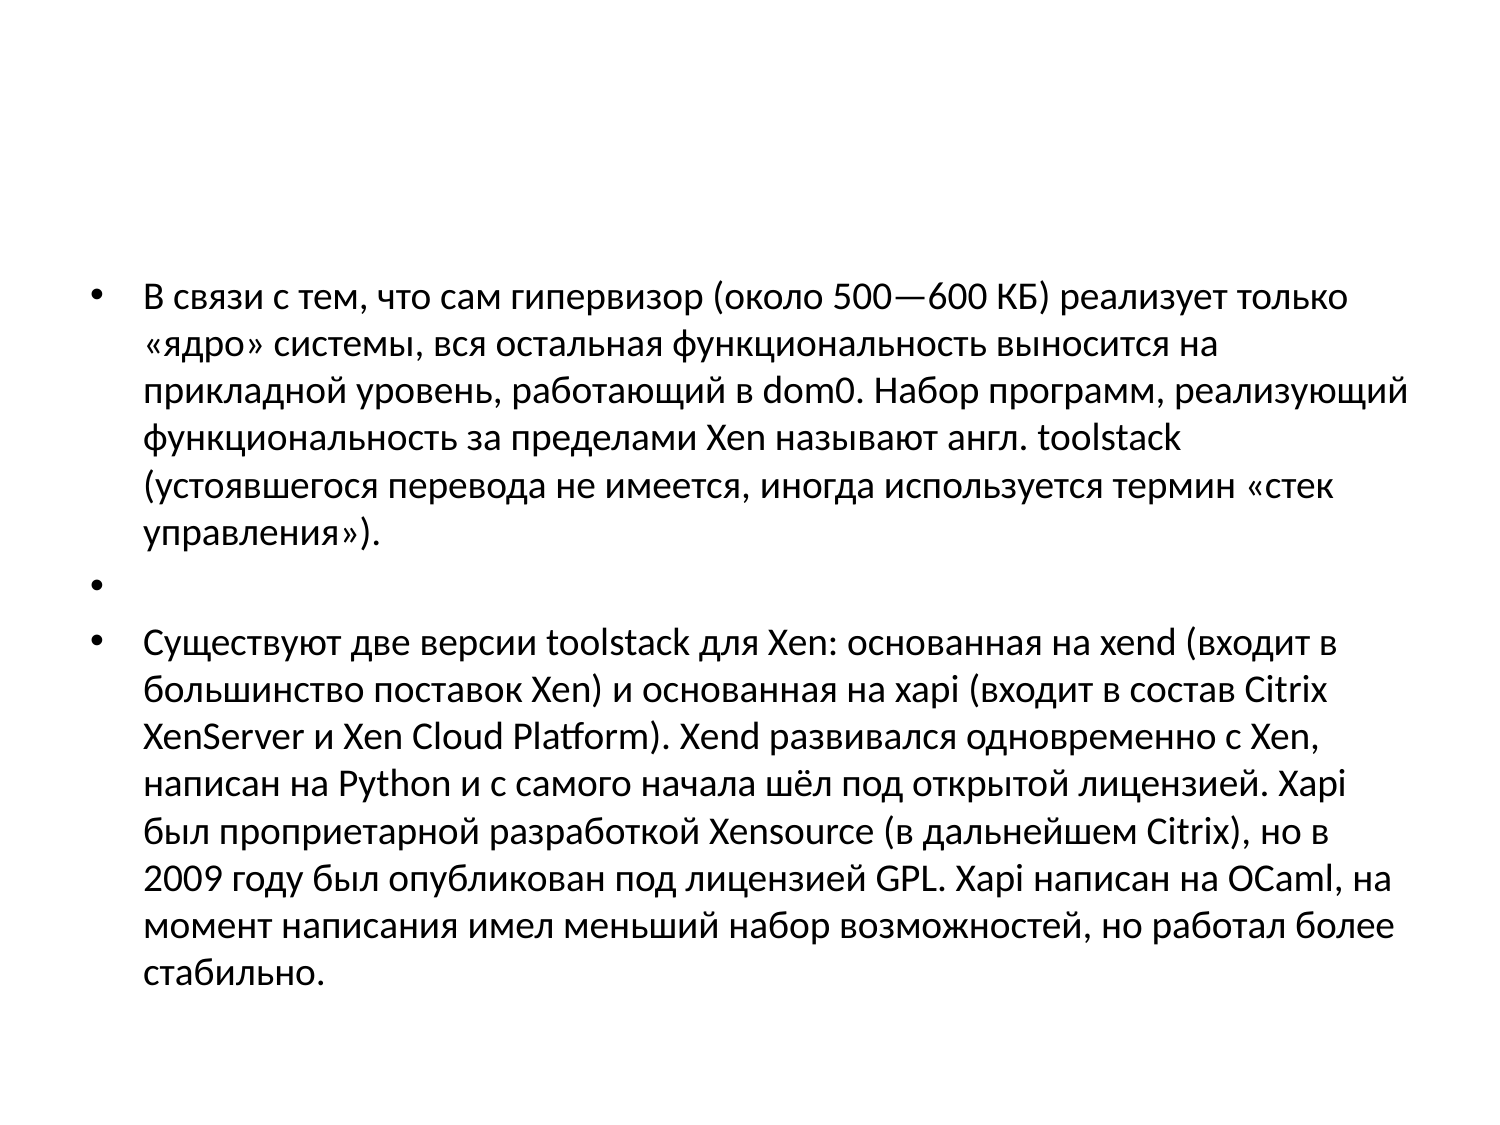

#
В связи с тем, что сам гипервизор (около 500—600 КБ) реализует только «ядро» системы, вся остальная функциональность выносится на прикладной уровень, работающий в dom0. Набор программ, реализующий функциональность за пределами Xen называют англ. toolstack (устоявшегося перевода не имеется, иногда используется термин «стек управления»).

Существуют две версии toolstack для Xen: основанная на xend (входит в большинство поставок Xen) и основанная на xapi (входит в состав Citrix XenServer и Xen Cloud Platform). Xend развивался одновременно с Xen, написан на Python и с самого начала шёл под открытой лицензией. Xapi был проприетарной разработкой Xensource (в дальнейшем Citrix), но в 2009 году был опубликован под лицензией GPL. Xapi написан на OCaml, на момент написания имел меньший набор возможностей, но работал более стабильно.